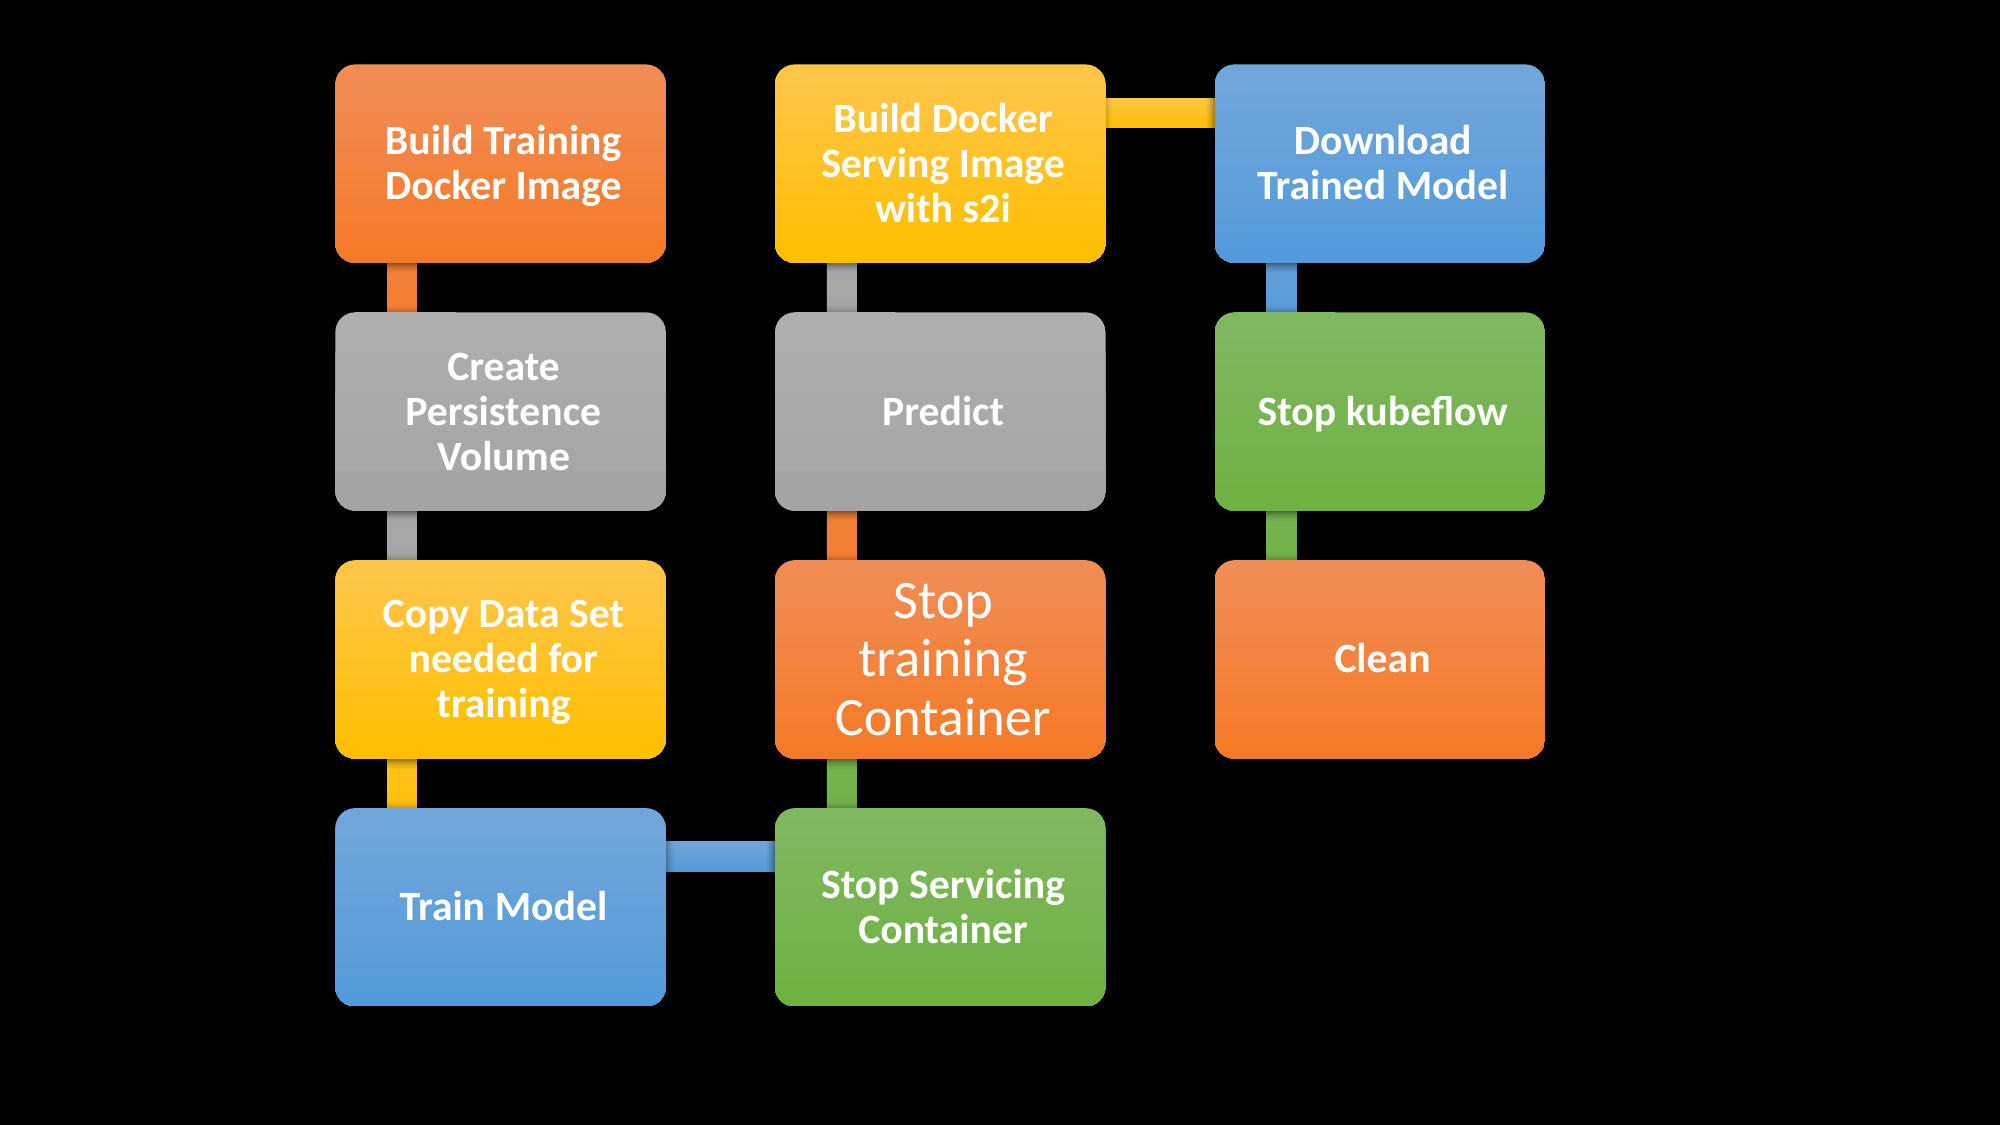

Build Training Docker Image
Create Persistence Volume
Copy Data Set needed for training
Train Model
Stop Servicing Container
Stop training Container
Predict
Build Docker Serving Image with s2i
Download Trained Model
Stop kubeflow
Clean